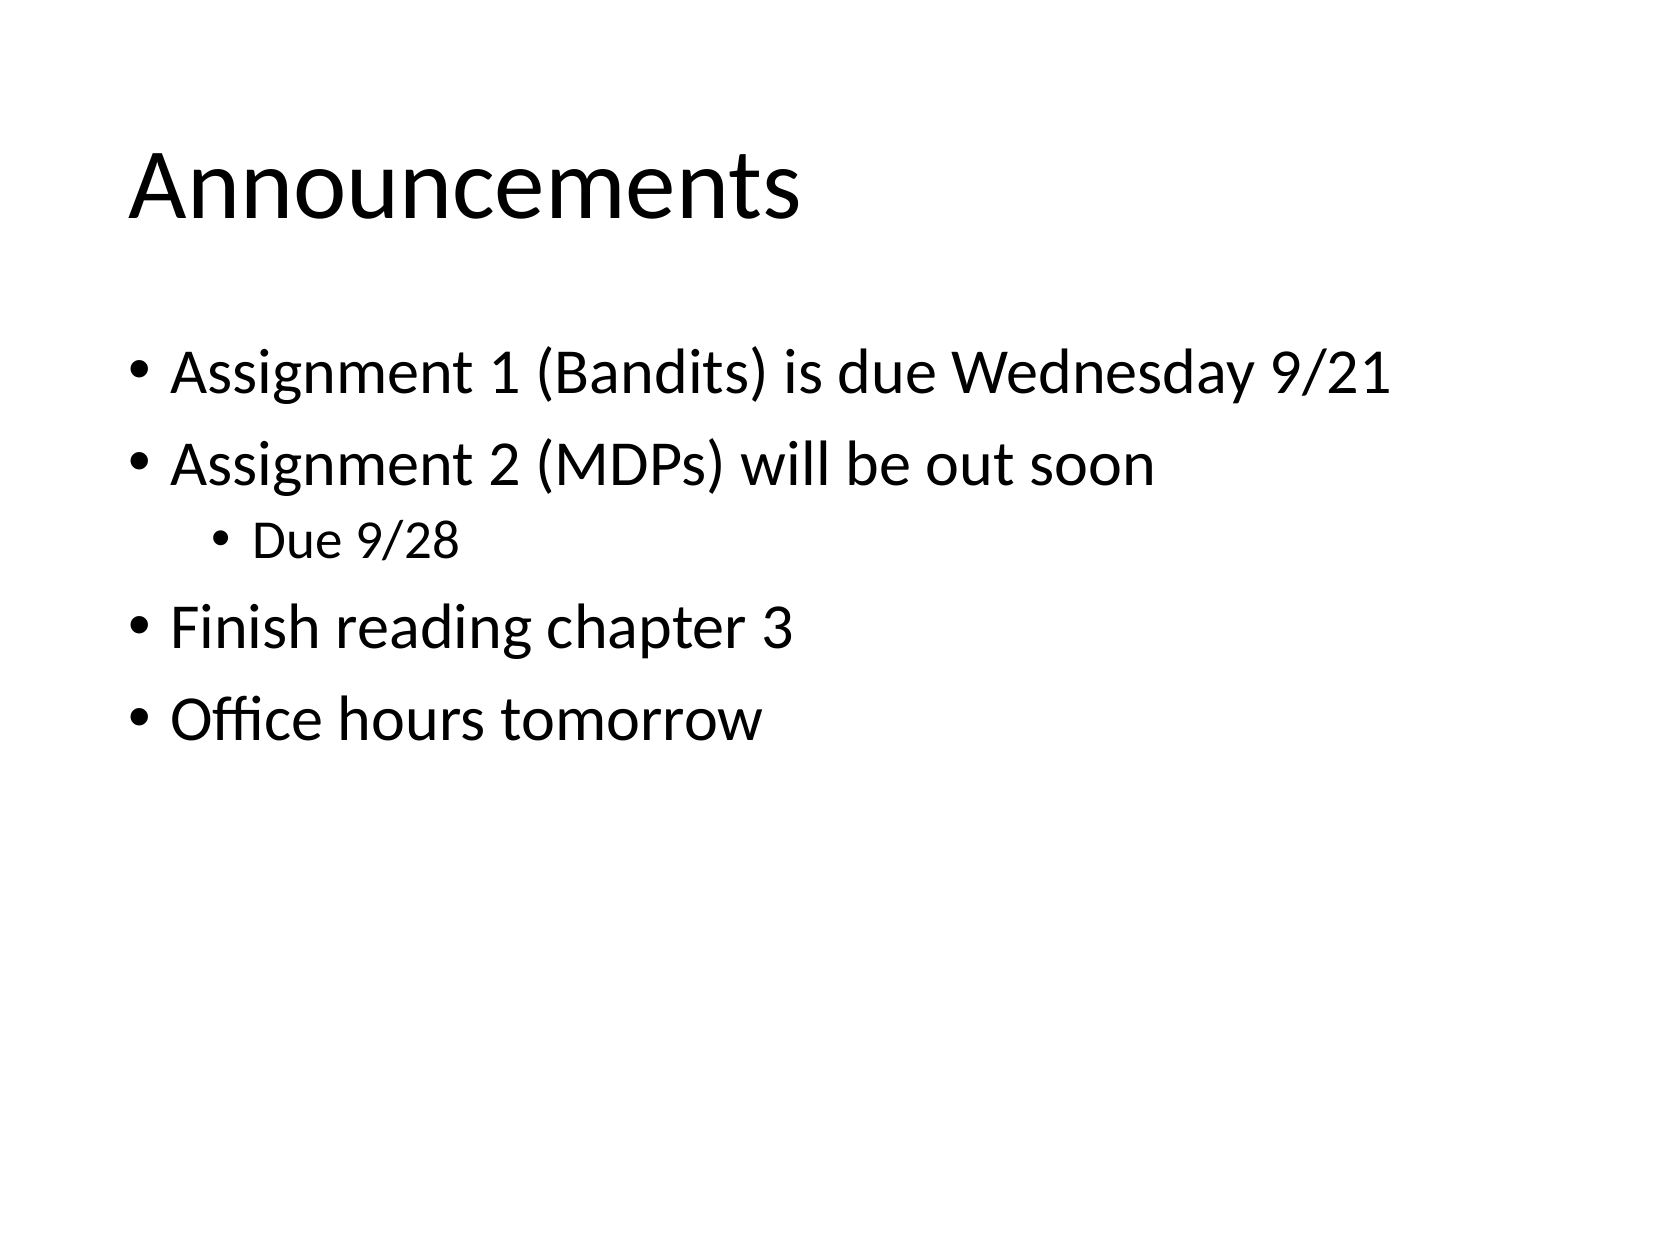

# Announcements
Assignment 1 (Bandits) is due Wednesday 9/21
Assignment 2 (MDPs) will be out soon
Due 9/28
Finish reading chapter 3
Office hours tomorrow